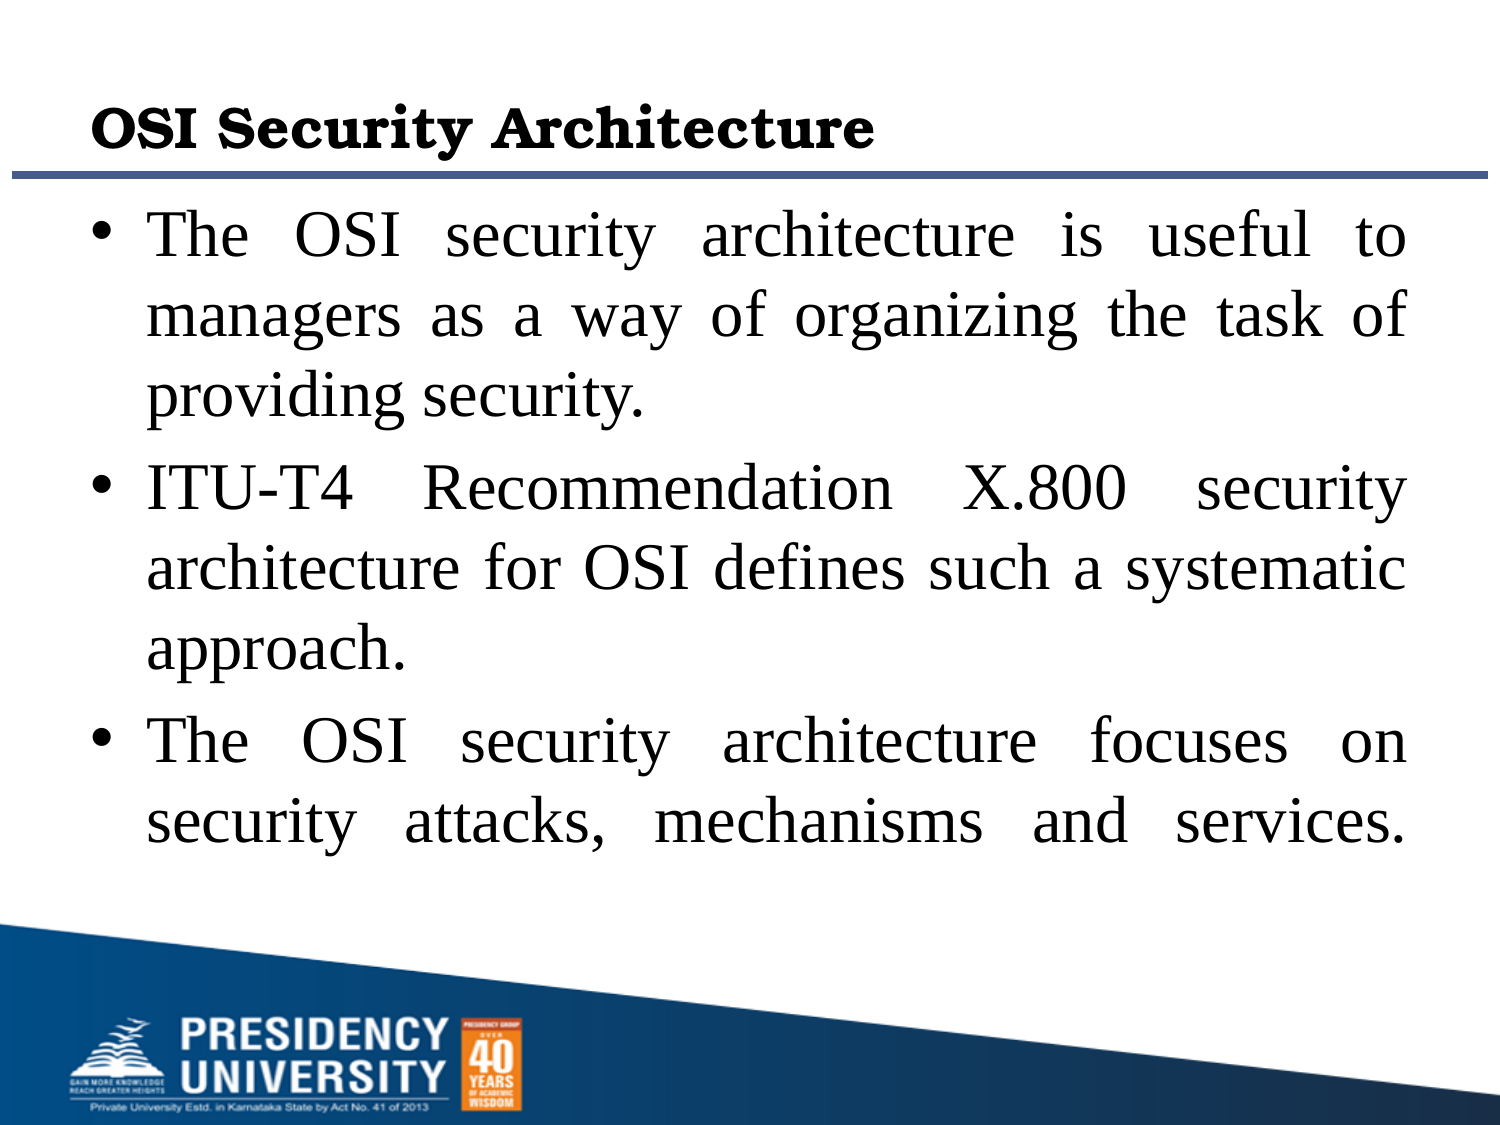

# OSI Security Architecture
The OSI security architecture is useful to managers as a way of organizing the task of providing security.
ITU-T4 Recommendation X.800 security architecture for OSI defines such a systematic approach.
The OSI security architecture focuses on security attacks, mechanisms and services.

23